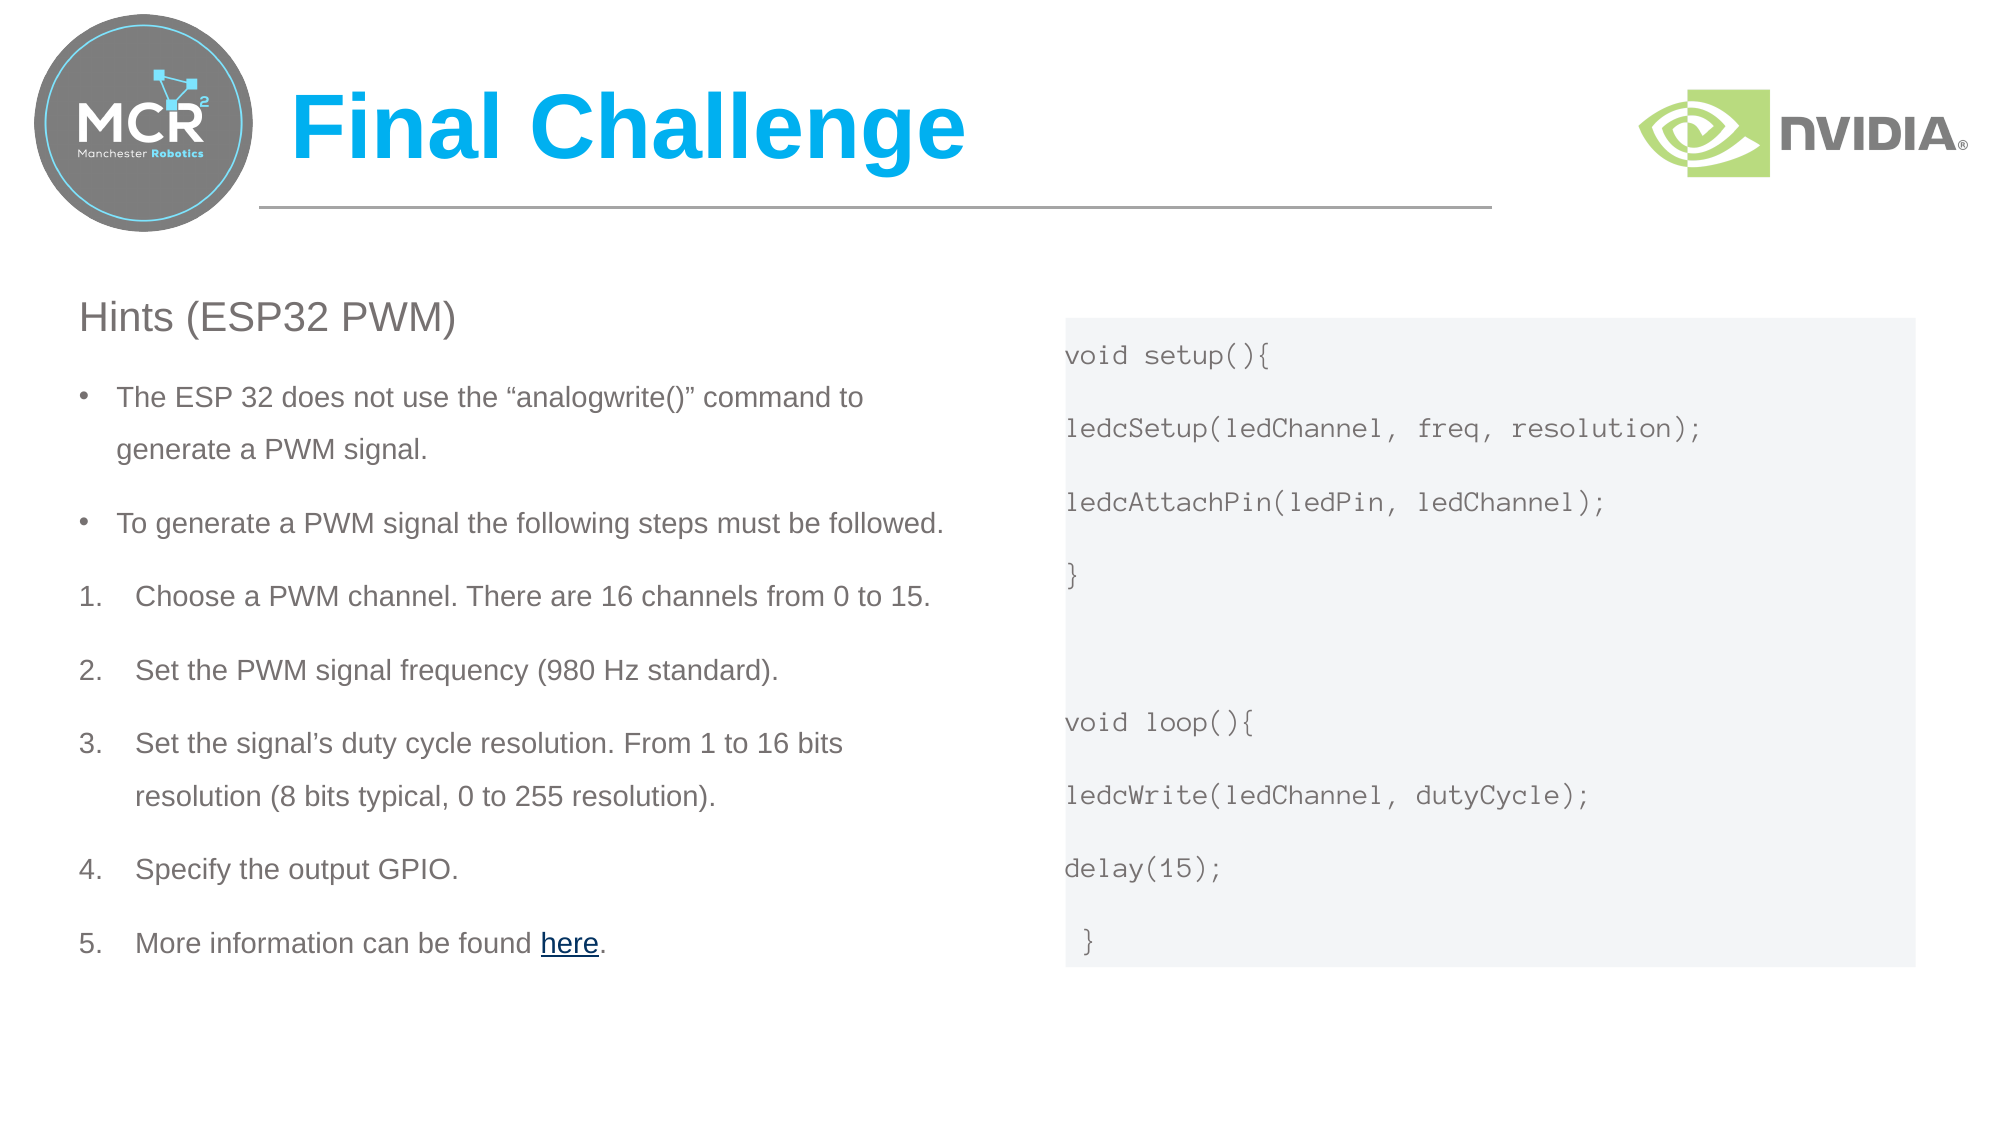

# Final Challenge
Hints (ESP32 PWM)
The ESP 32 does not use the “analogwrite()” command to generate a PWM signal.
To generate a PWM signal the following steps must be followed.
Choose a PWM channel. There are 16 channels from 0 to 15.
Set the PWM signal frequency (980 Hz standard).
Set the signal’s duty cycle resolution. From 1 to 16 bits resolution (8 bits typical, 0 to 255 resolution).
Specify the output GPIO.
More information can be found here.
void setup(){
ledcSetup(ledChannel, freq, resolution);
ledcAttachPin(ledPin, ledChannel);
}

void loop(){
ledcWrite(ledChannel, dutyCycle);
delay(15);
 }